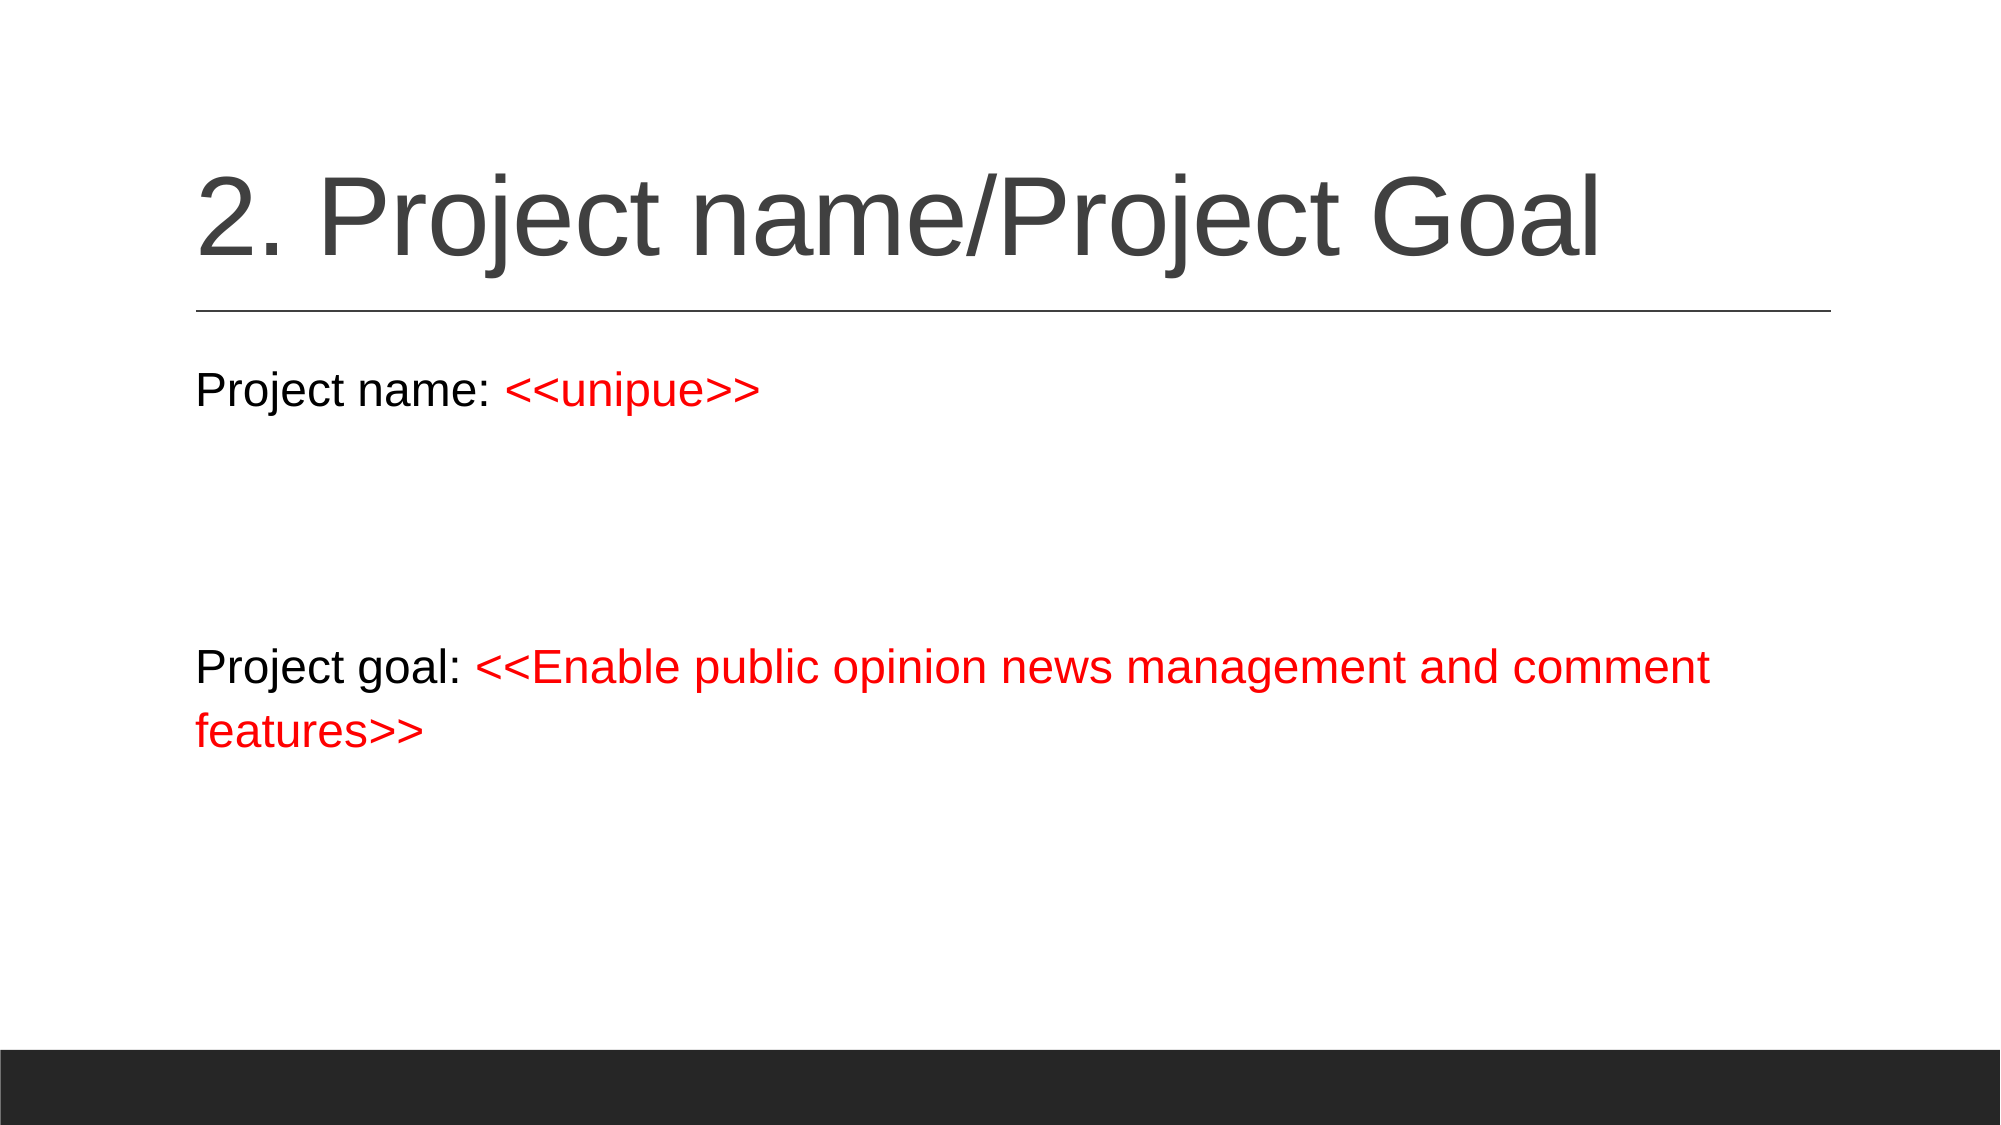

# 2. Project name/Project Goal
Project name: <<unipue>>

Project goal: <<Enable public opinion news management and comment features>>